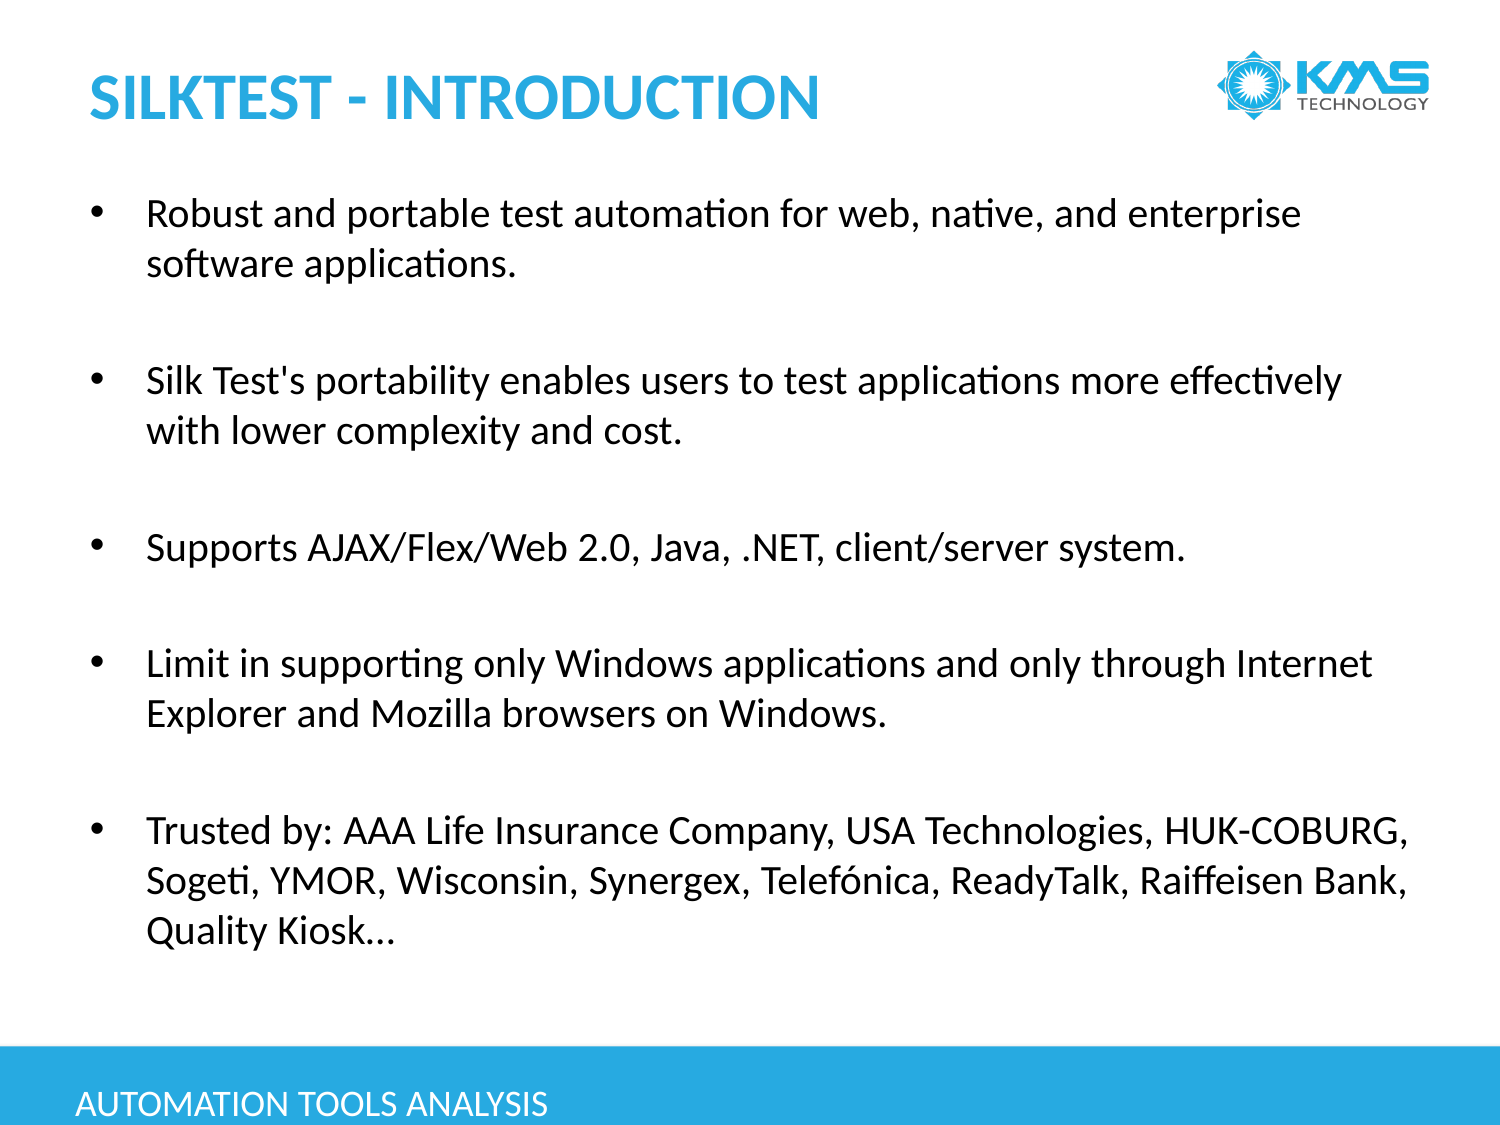

# SILKTEST - INTRODUCTION
Robust and portable test automation for web, native, and enterprise software applications.

Silk Test's portability enables users to test applications more effectively with lower complexity and cost.

Supports AJAX/Flex/Web 2.0, Java, .NET, client/server system.

Limit in supporting only Windows applications and only through Internet Explorer and Mozilla browsers on Windows.

Trusted by: AAA Life Insurance Company, USA Technologies, HUK-COBURG, Sogeti, YMOR, Wisconsin, Synergex, Telefónica, ReadyTalk, Raiffeisen Bank, Quality Kiosk…
Automation tools analysis